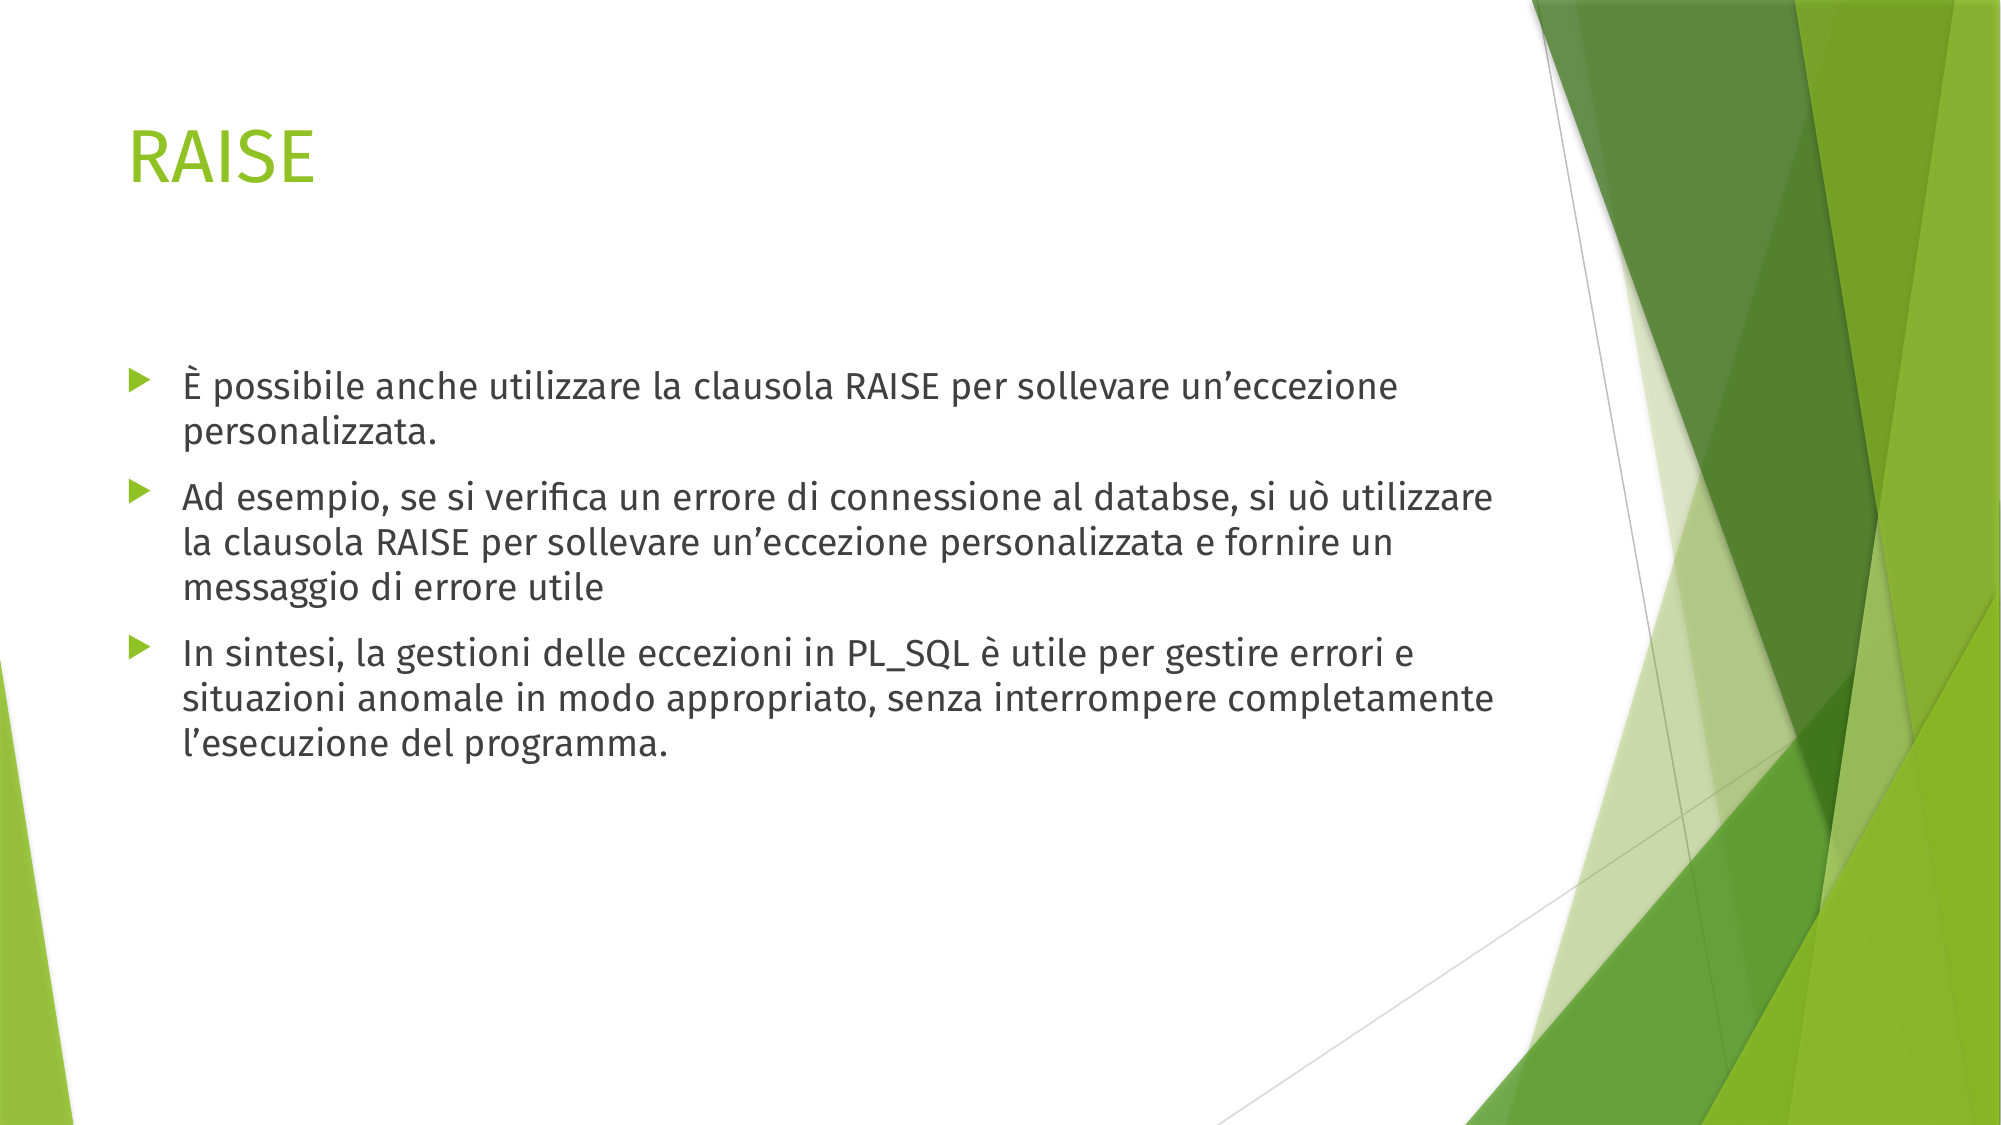

# RAISE
È possibile anche utilizzare la clausola RAISE per sollevare un’eccezione personalizzata.
Ad esempio, se si verifica un errore di connessione al databse, si uò utilizzare la clausola RAISE per sollevare un’eccezione personalizzata e fornire un messaggio di errore utile
In sintesi, la gestioni delle eccezioni in PL_SQL è utile per gestire errori e situazioni anomale in modo appropriato, senza interrompere completamente l’esecuzione del programma.